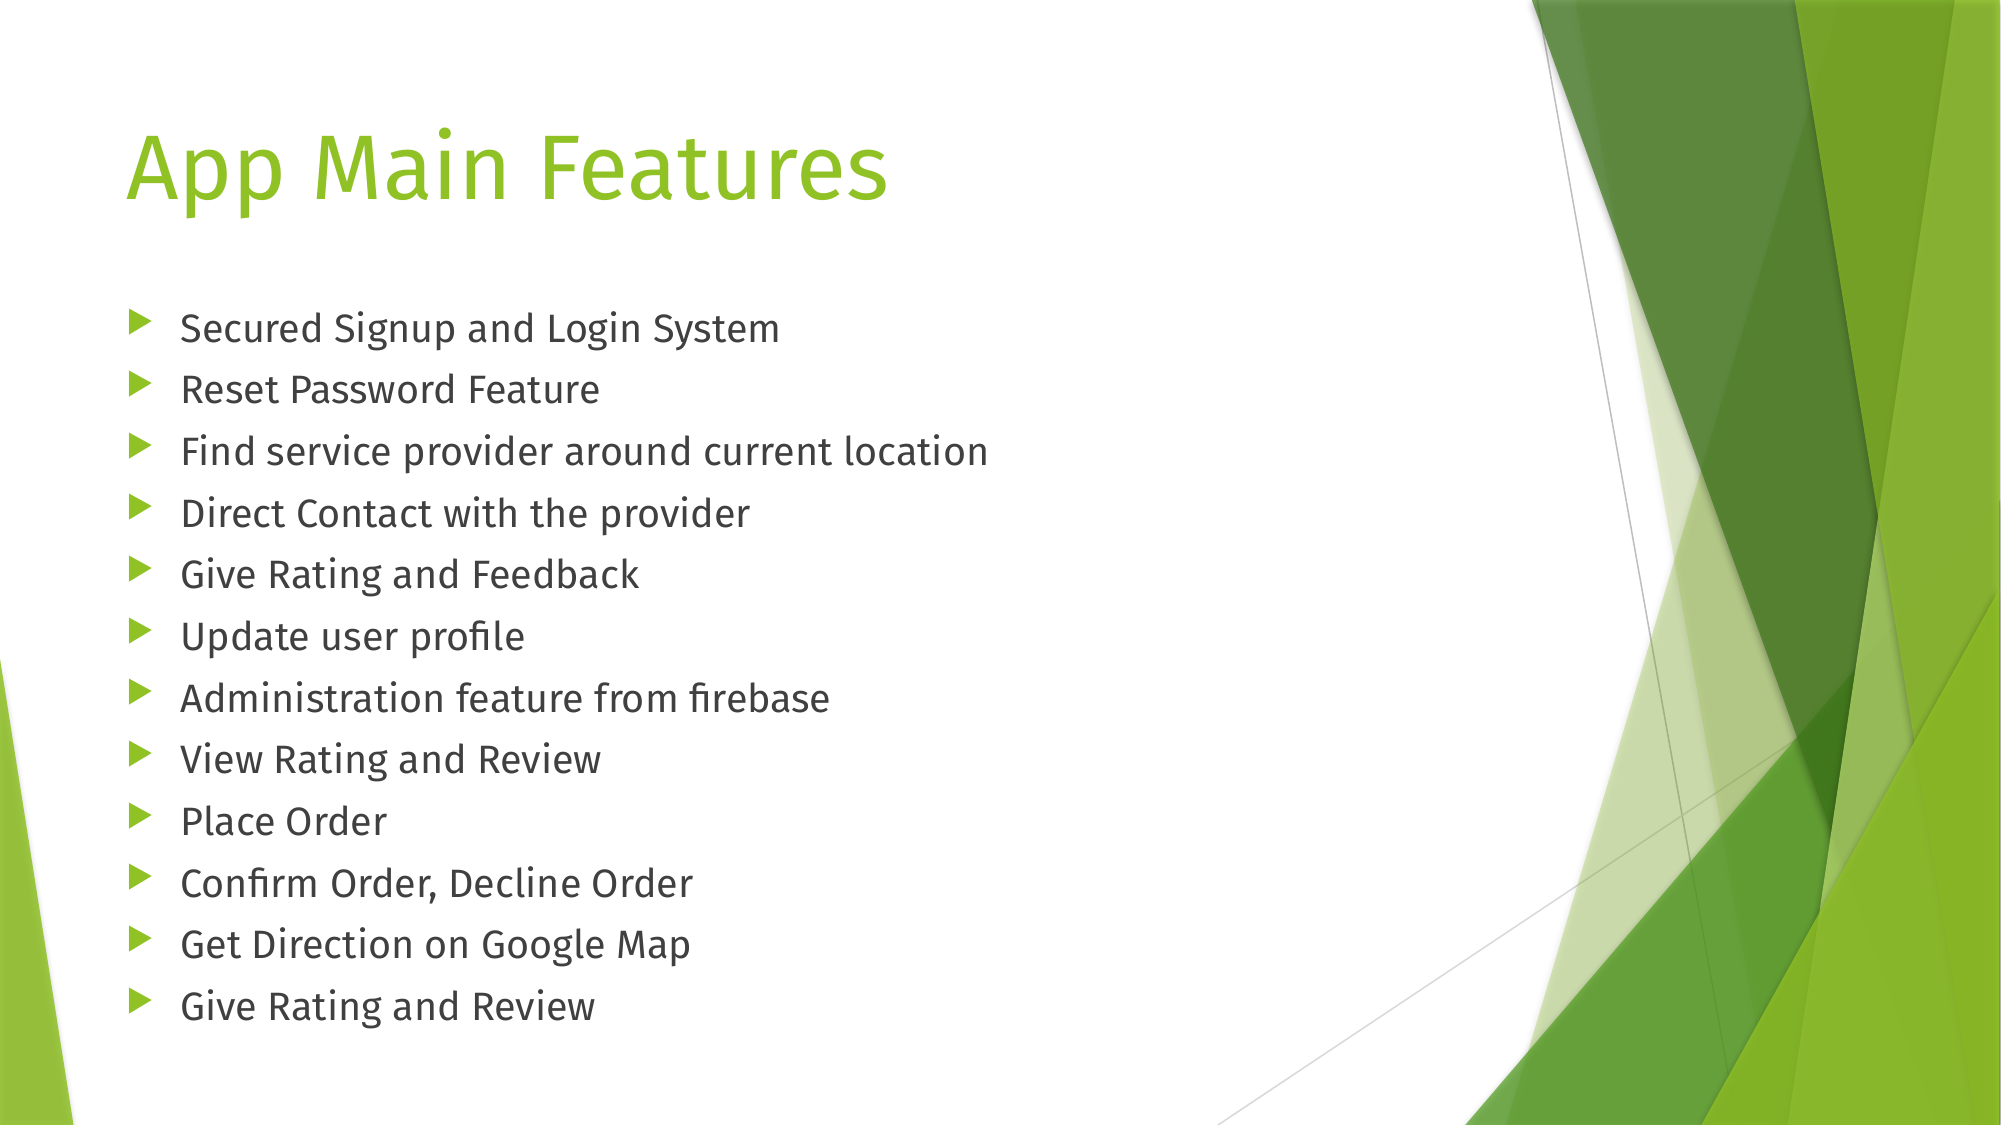

# App Main Features
Secured Signup and Login System
Reset Password Feature
Find service provider around current location
Direct Contact with the provider
Give Rating and Feedback
Update user profile
Administration feature from firebase
View Rating and Review
Place Order
Confirm Order, Decline Order
Get Direction on Google Map
Give Rating and Review